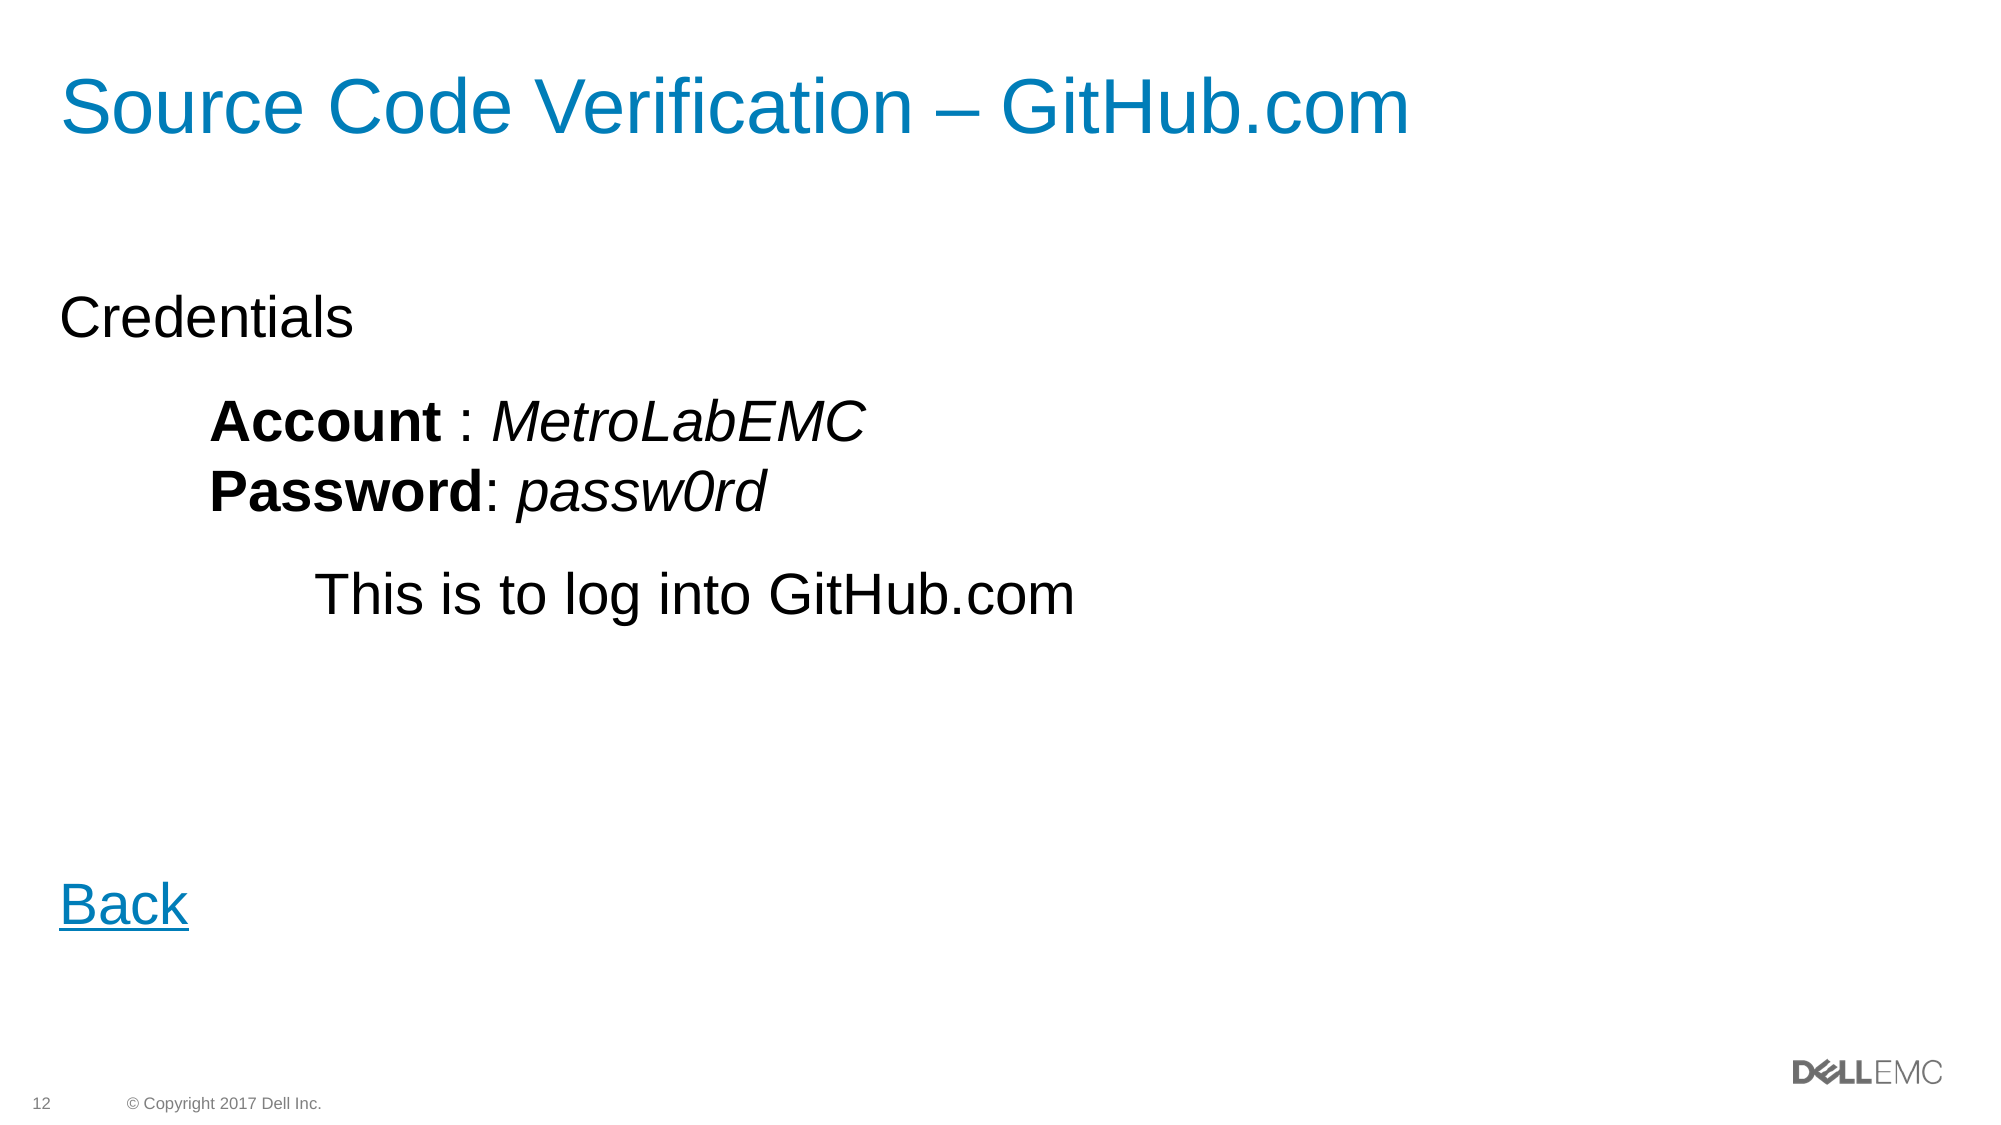

# Source Code Verification – GitHub.com
Credentials
	Account : MetroLabEMC
	Password: passw0rd
This is to log into GitHub.com

Back